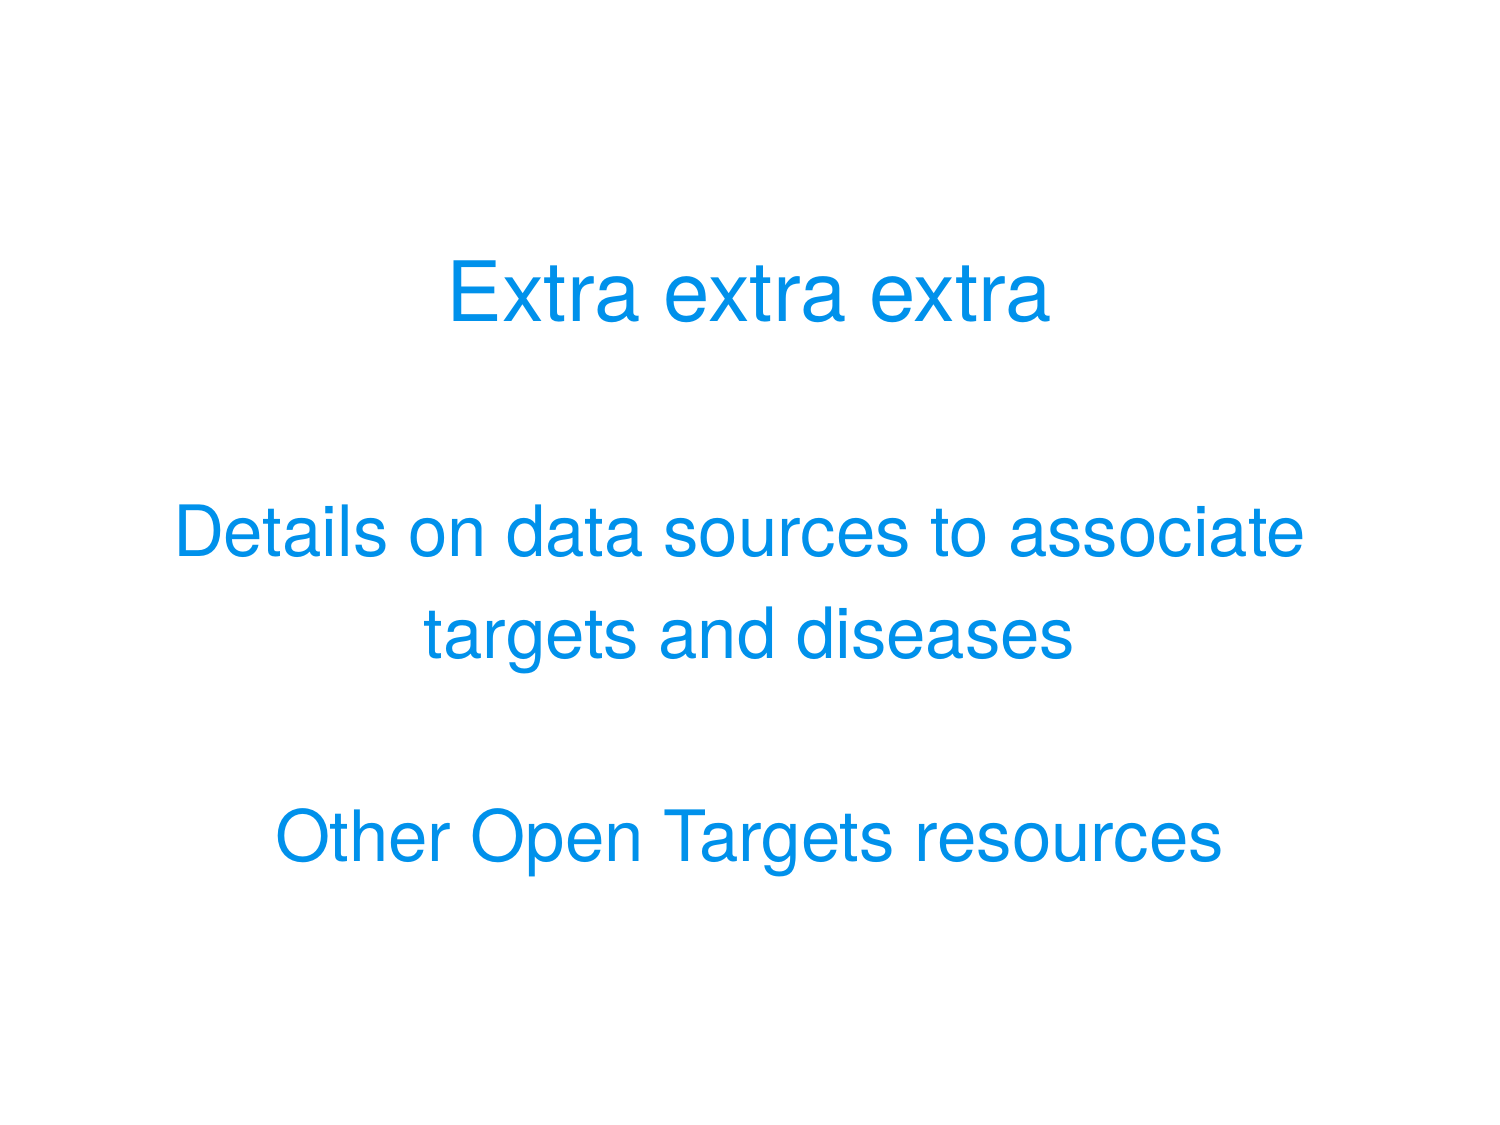

Extra extra extra
Details on data sources to associate
targets and diseases

Other Open Targets resources